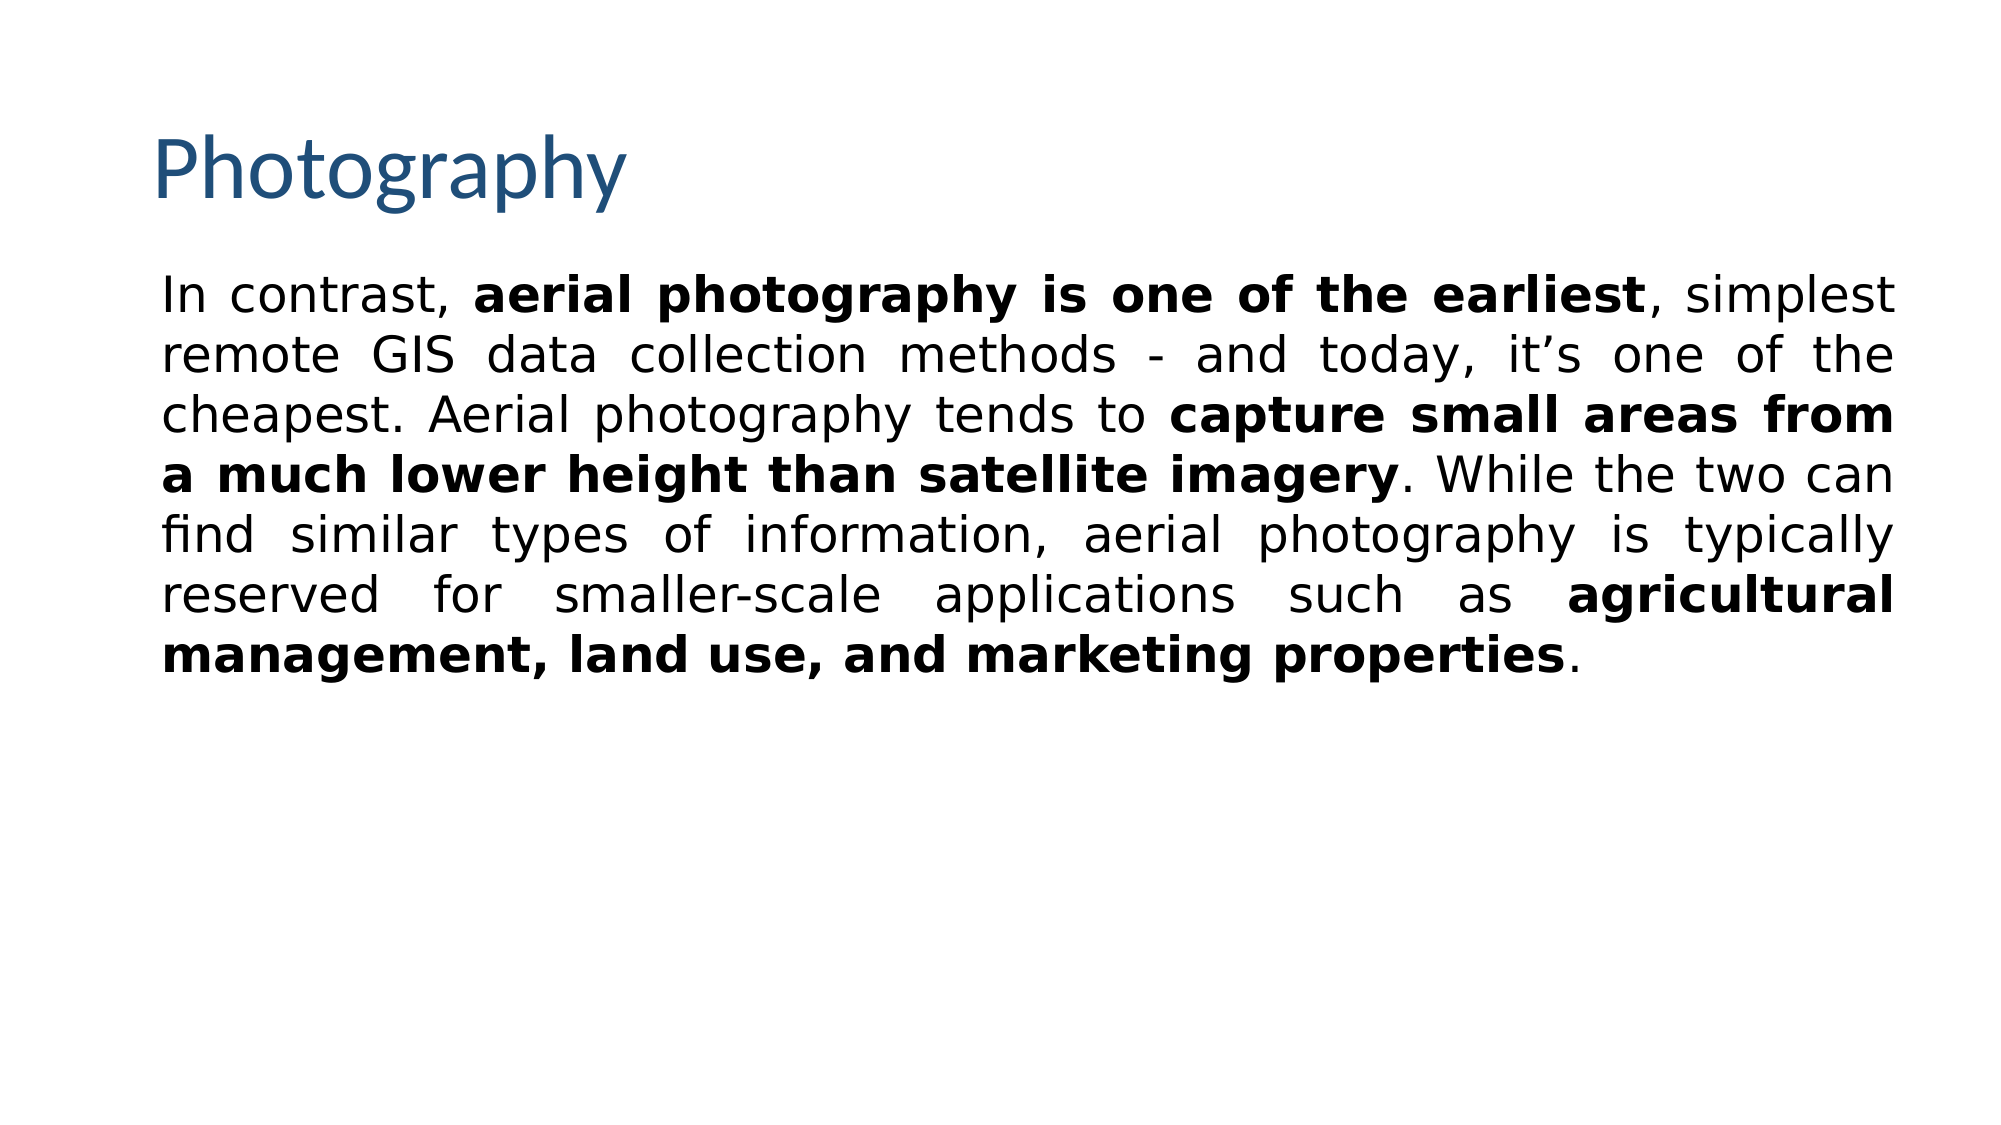

# Photography
In contrast, aerial photography is one of the earliest, simplest remote GIS data collection methods - and today, it’s one of the cheapest. Aerial photography tends to capture small areas from a much lower height than satellite imagery. While the two can find similar types of information, aerial photography is typically reserved for smaller-scale applications such as agricultural management, land use, and marketing properties.